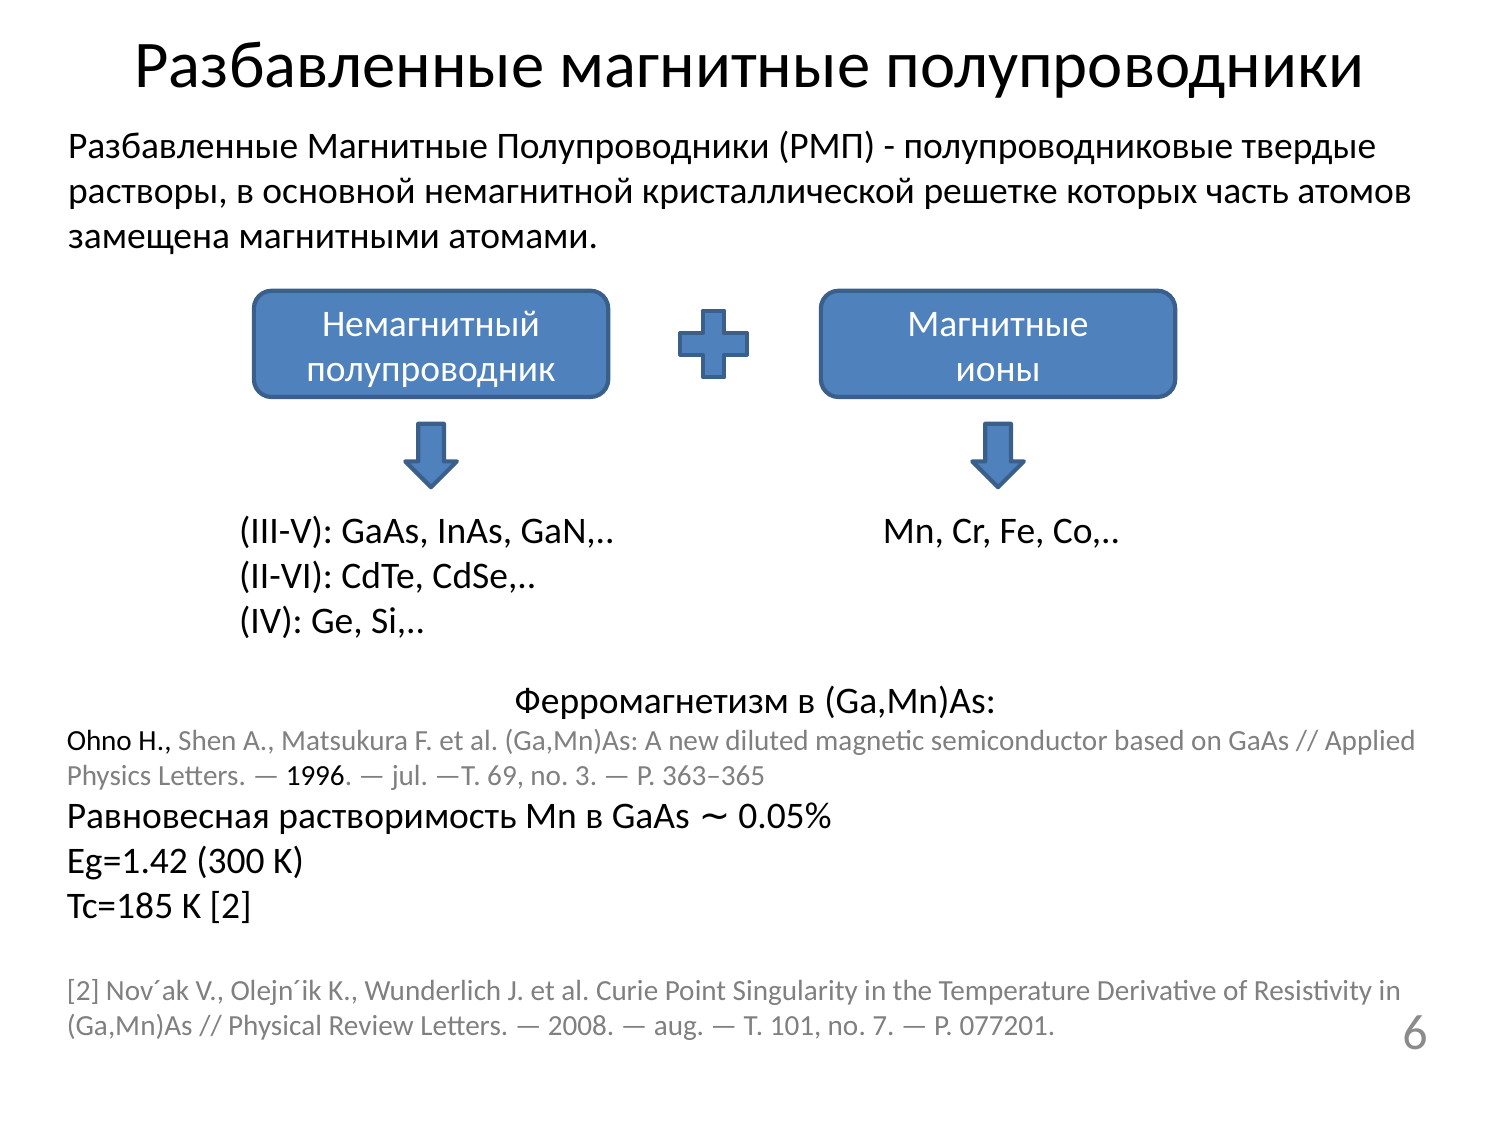

# Разбавленные магнитные полупроводники
Разбавленные Магнитные Полупроводники (РМП) - полупроводниковые твердые растворы, в основной немагнитной кристаллической решетке которых часть атомов замещена магнитными атомами.
Магнитные
ионы
Немагнитный
полупроводник

(III-V): GaAs, InAs, GaN,..
(II-VI): CdTe, CdSe,..
(IV): Ge, Si,..
Mn, Cr, Fe, Co,..
Ферромагнетизм в (Ga,Mn)As:
Ohno H., Shen A., Matsukura F. et al. (Ga,Mn)As: A new diluted magnetic semiconductor based on GaAs // Applied Physics Letters. — 1996. — jul. —Т. 69, no. 3. — P. 363–365
Равновесная растворимость Mn в GaAs ∼ 0.05%
Eg=1.42 (300 K)
Tc=185 K [2]

[2] Nov´ak V., Olejn´ik K., Wunderlich J. et al. Curie Point Singularity in the Temperature Derivative of Resistivity in (Ga,Mn)As // Physical Review Letters. — 2008. — aug. — Т. 101, no. 7. — P. 077201.

6